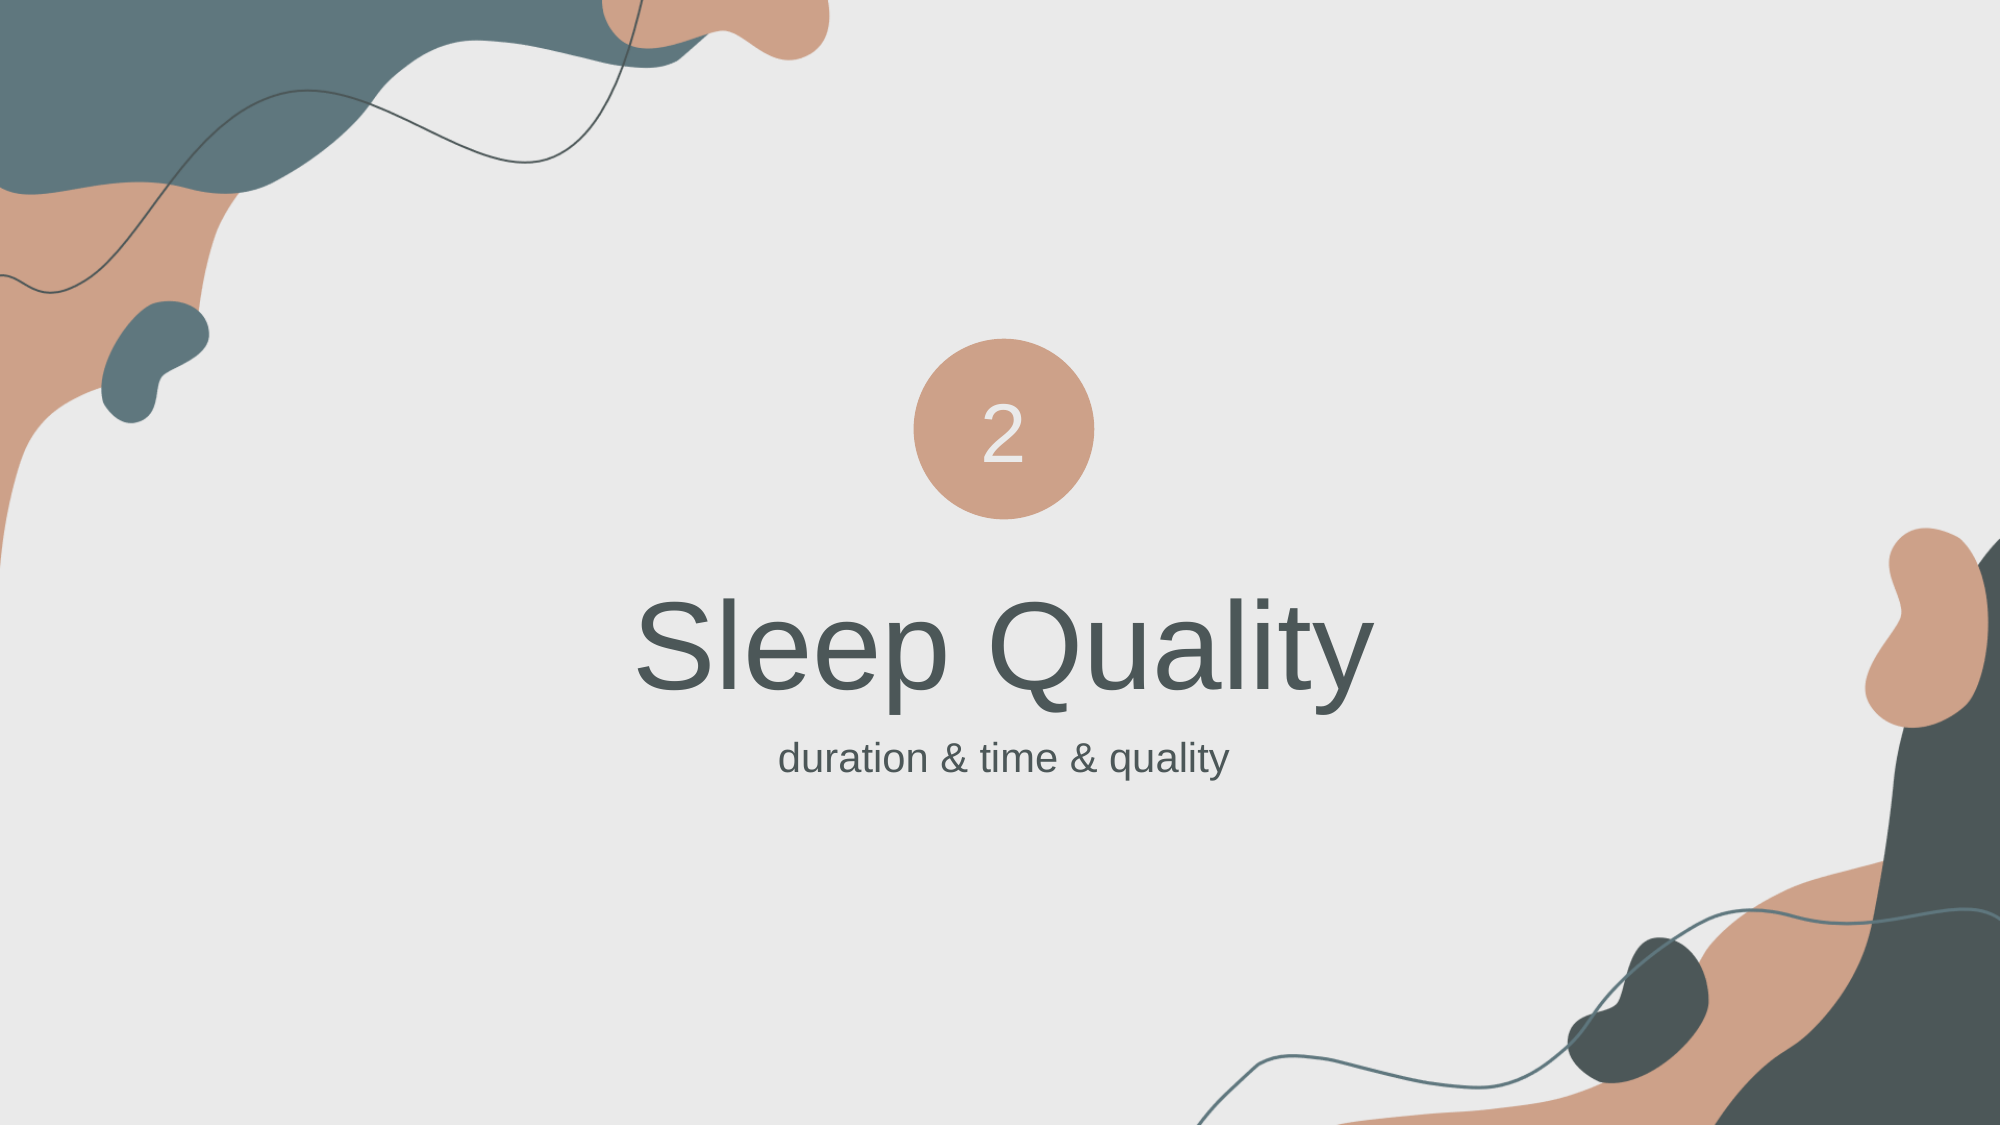

2
Sleep Quality
duration & time & quality